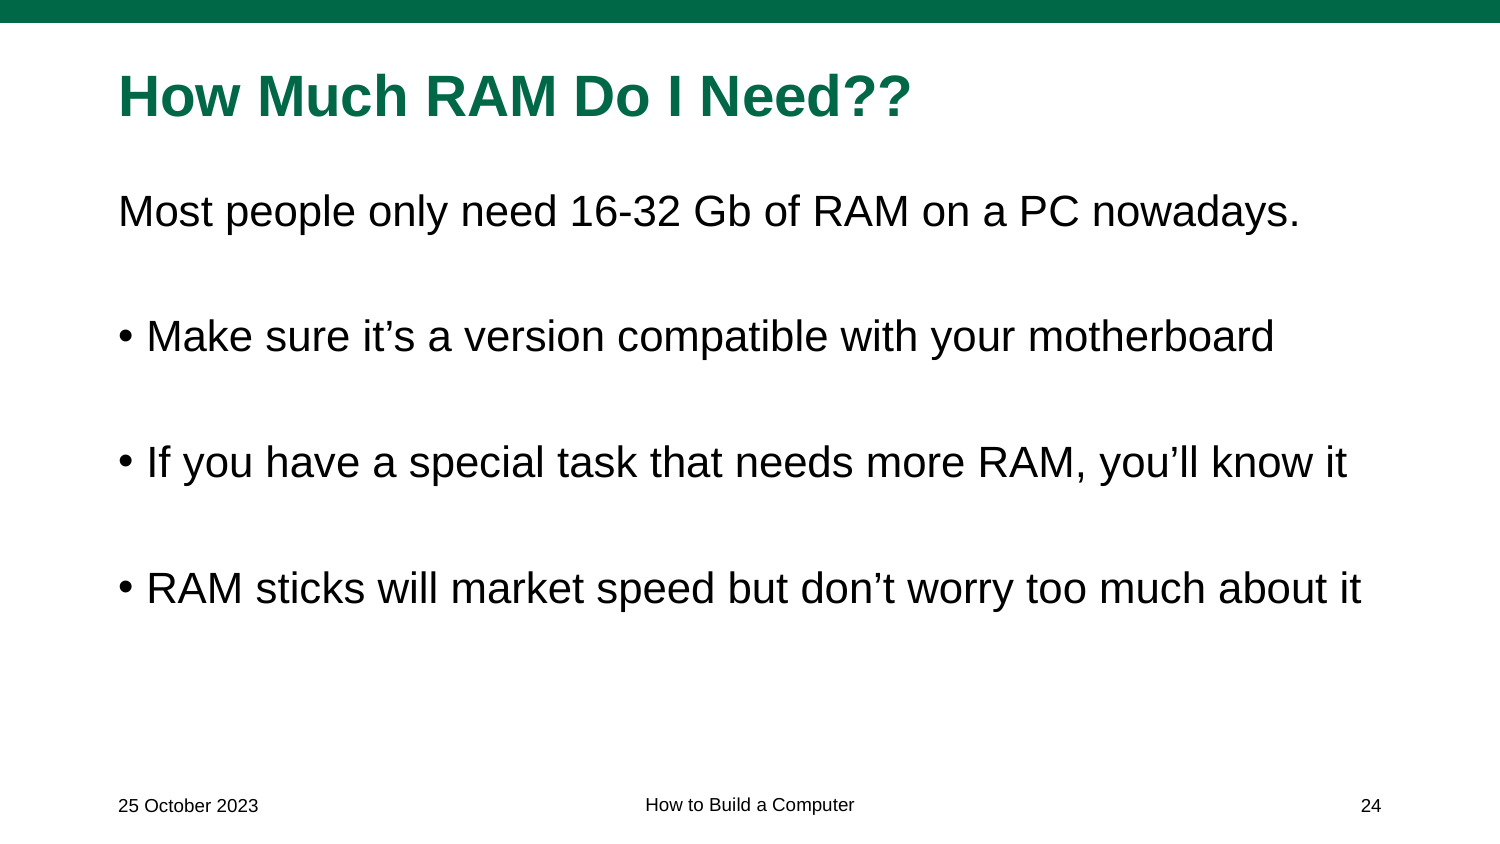

# How Much RAM Do I Need??
Most people only need 16-32 Gb of RAM on a PC nowadays.

Make sure it’s a version compatible with your motherboard

If you have a special task that needs more RAM, you’ll know it

RAM sticks will market speed but don’t worry too much about it
How to Build a Computer
25 October 2023
24